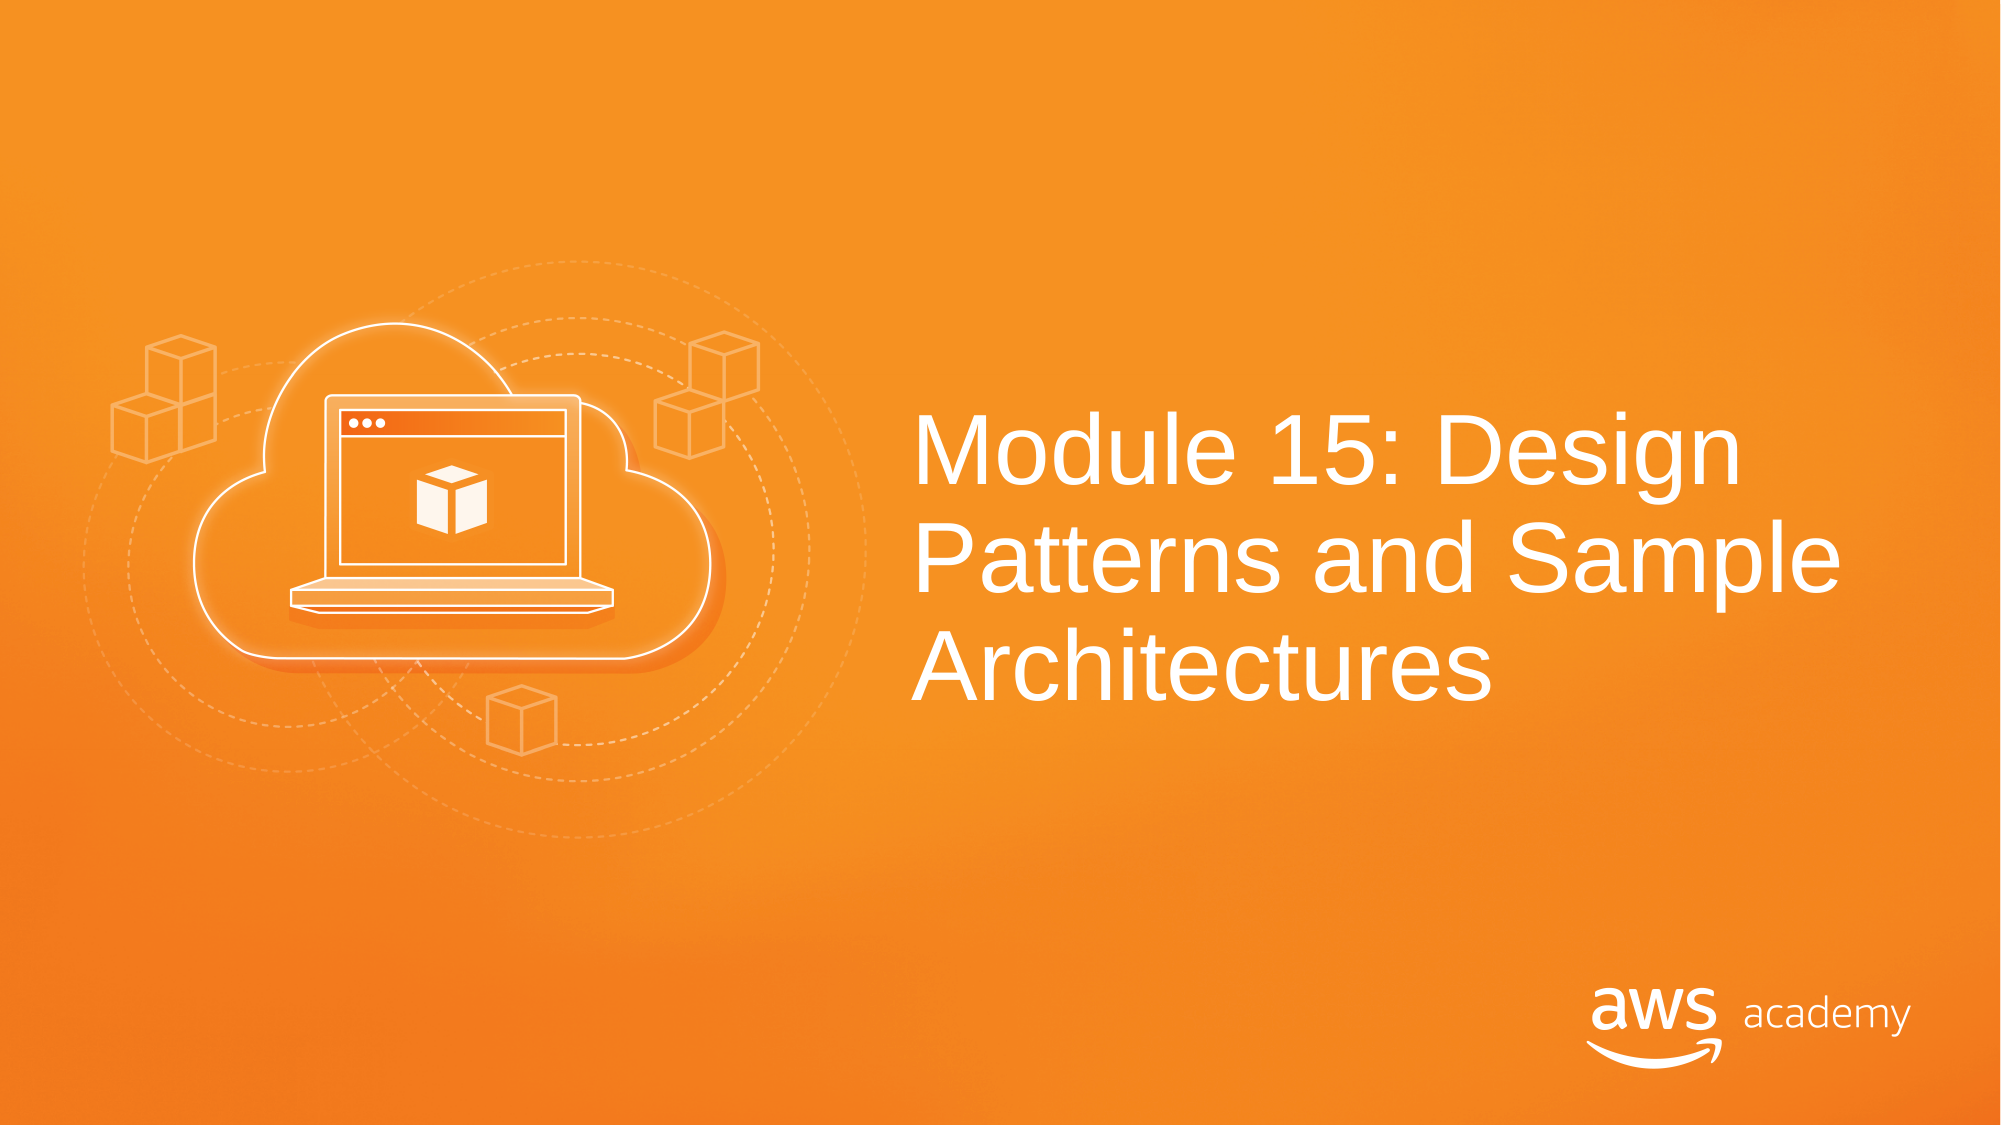

# Module 15: Design Patterns and Sample Architectures